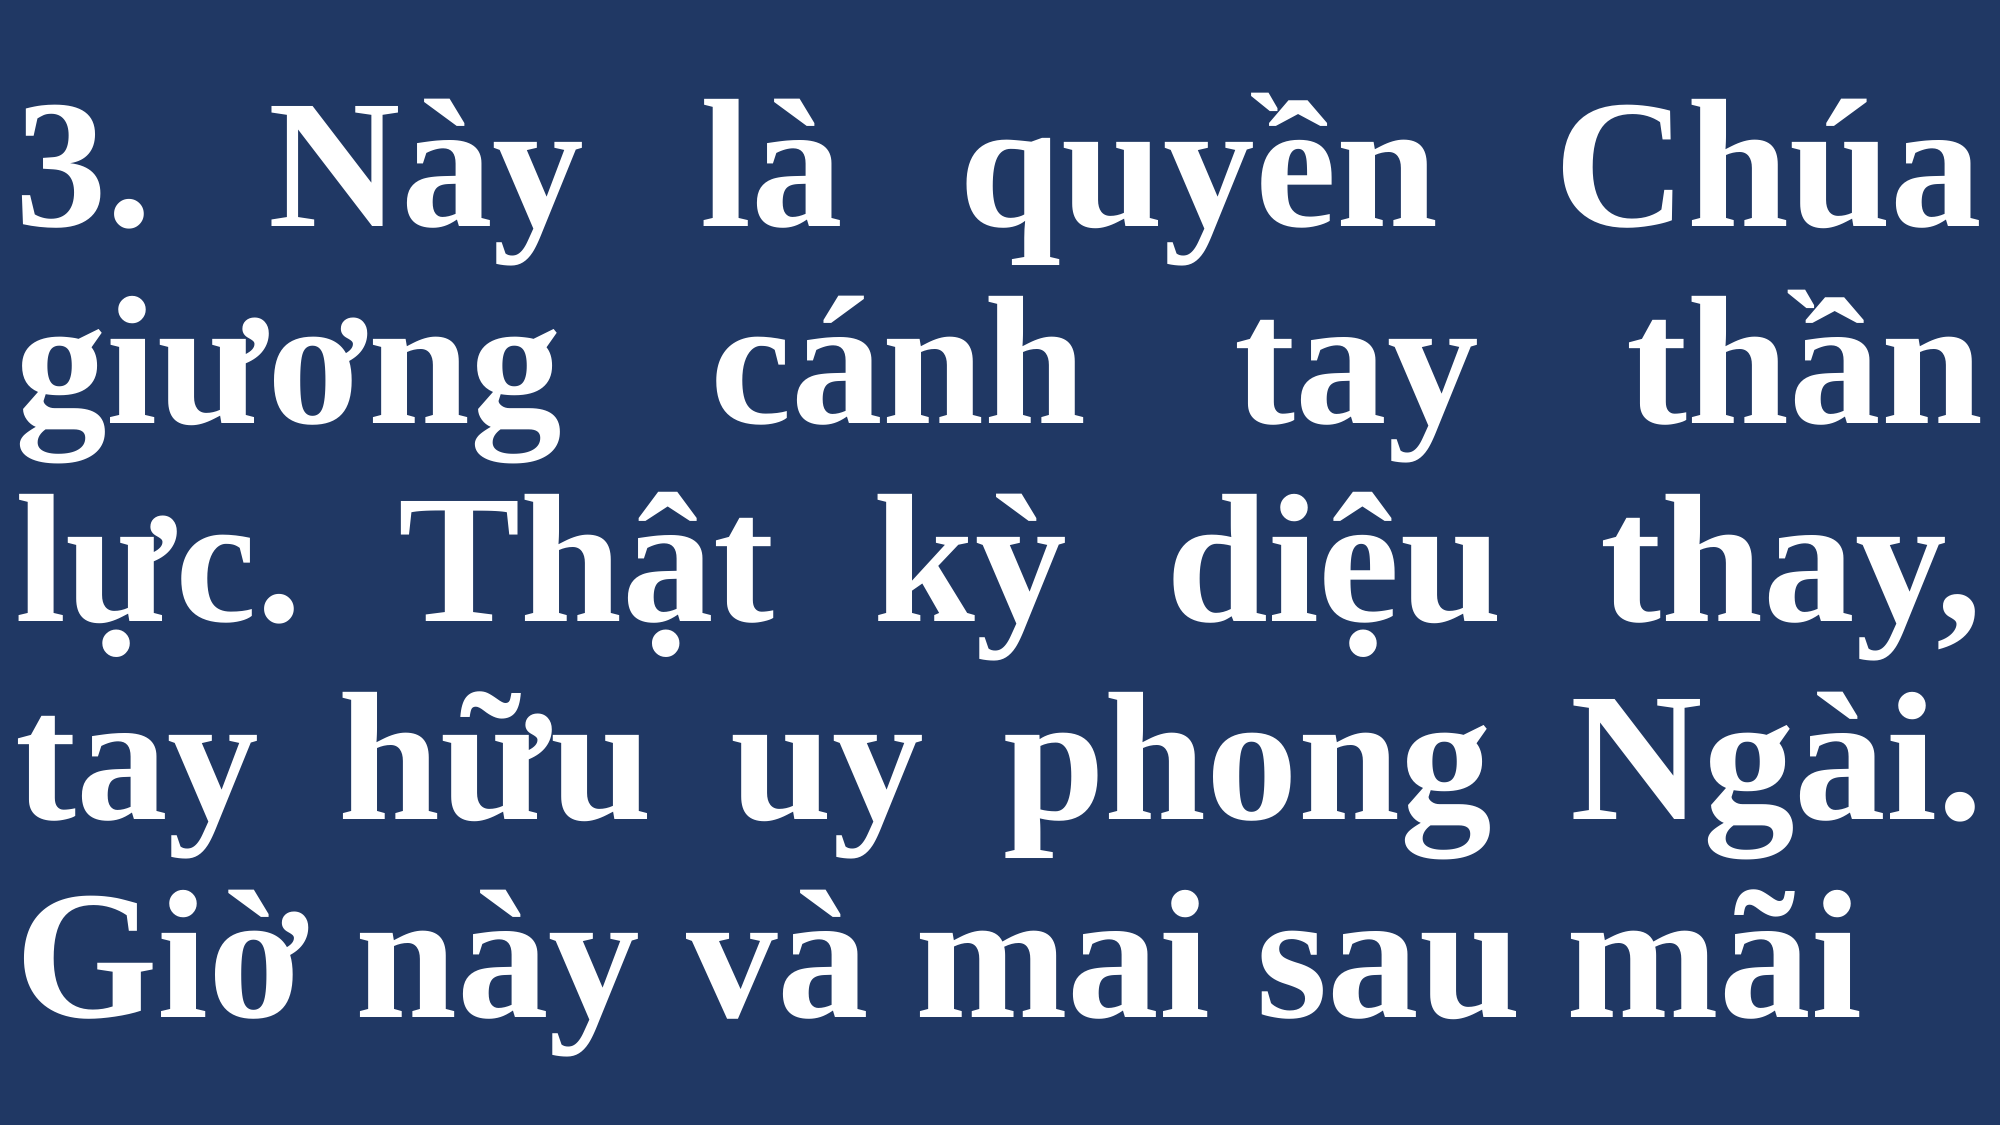

# 3. Này là quyền Chúa giương cánh tay thần lực. Thật kỳ diệu thay, tay hữu uy phong Ngài. Giờ này và mai sau mãi